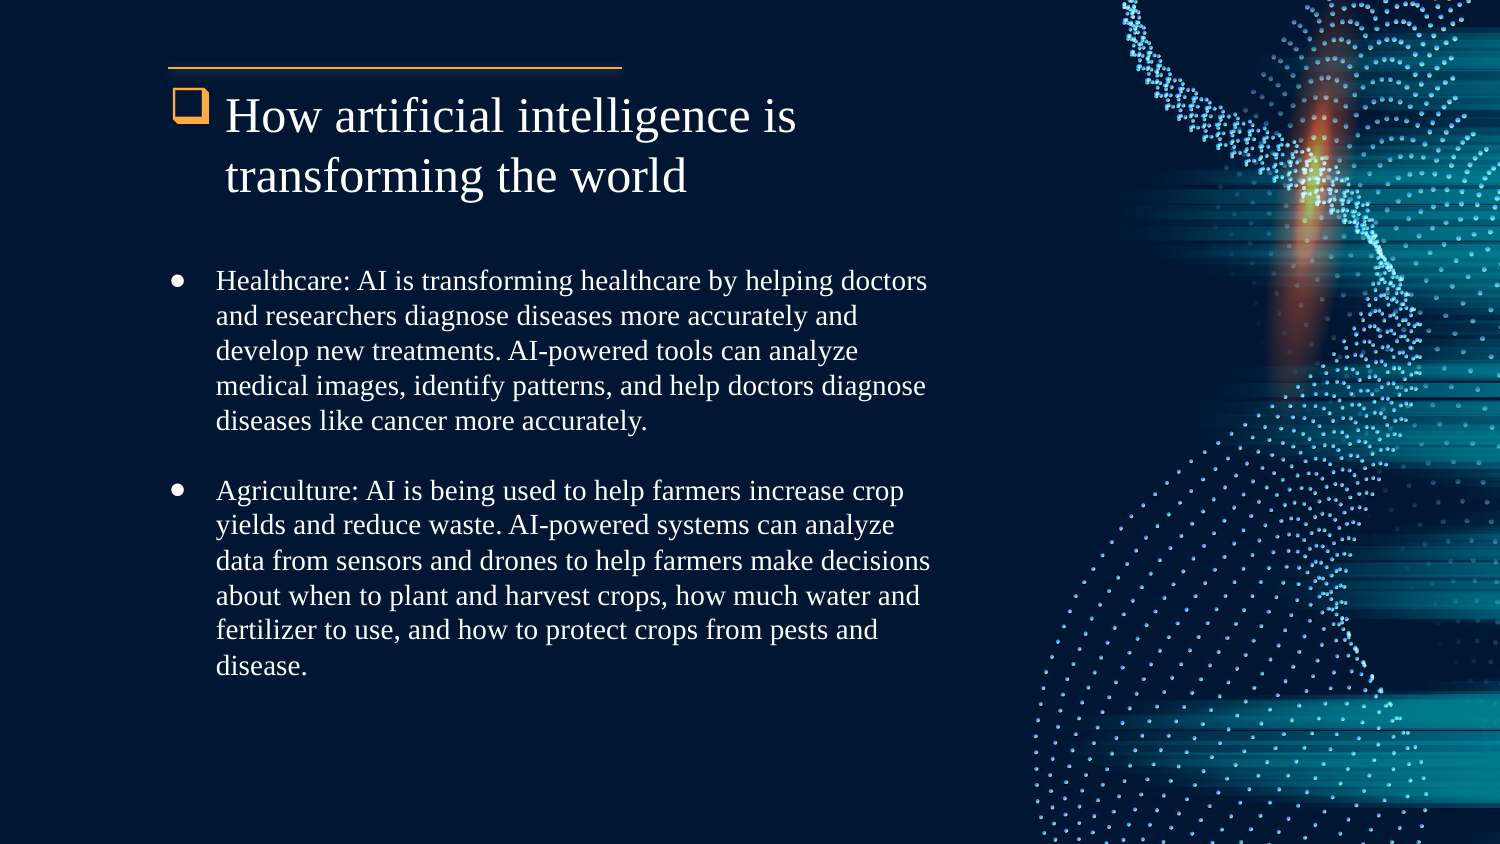

# How artificial intelligence is transforming the world
Healthcare: AI is transforming healthcare by helping doctors and researchers diagnose diseases more accurately and develop new treatments. AI-powered tools can analyze medical images, identify patterns, and help doctors diagnose diseases like cancer more accurately.

Agriculture: AI is being used to help farmers increase crop yields and reduce waste. AI-powered systems can analyze data from sensors and drones to help farmers make decisions about when to plant and harvest crops, how much water and fertilizer to use, and how to protect crops from pests and disease.